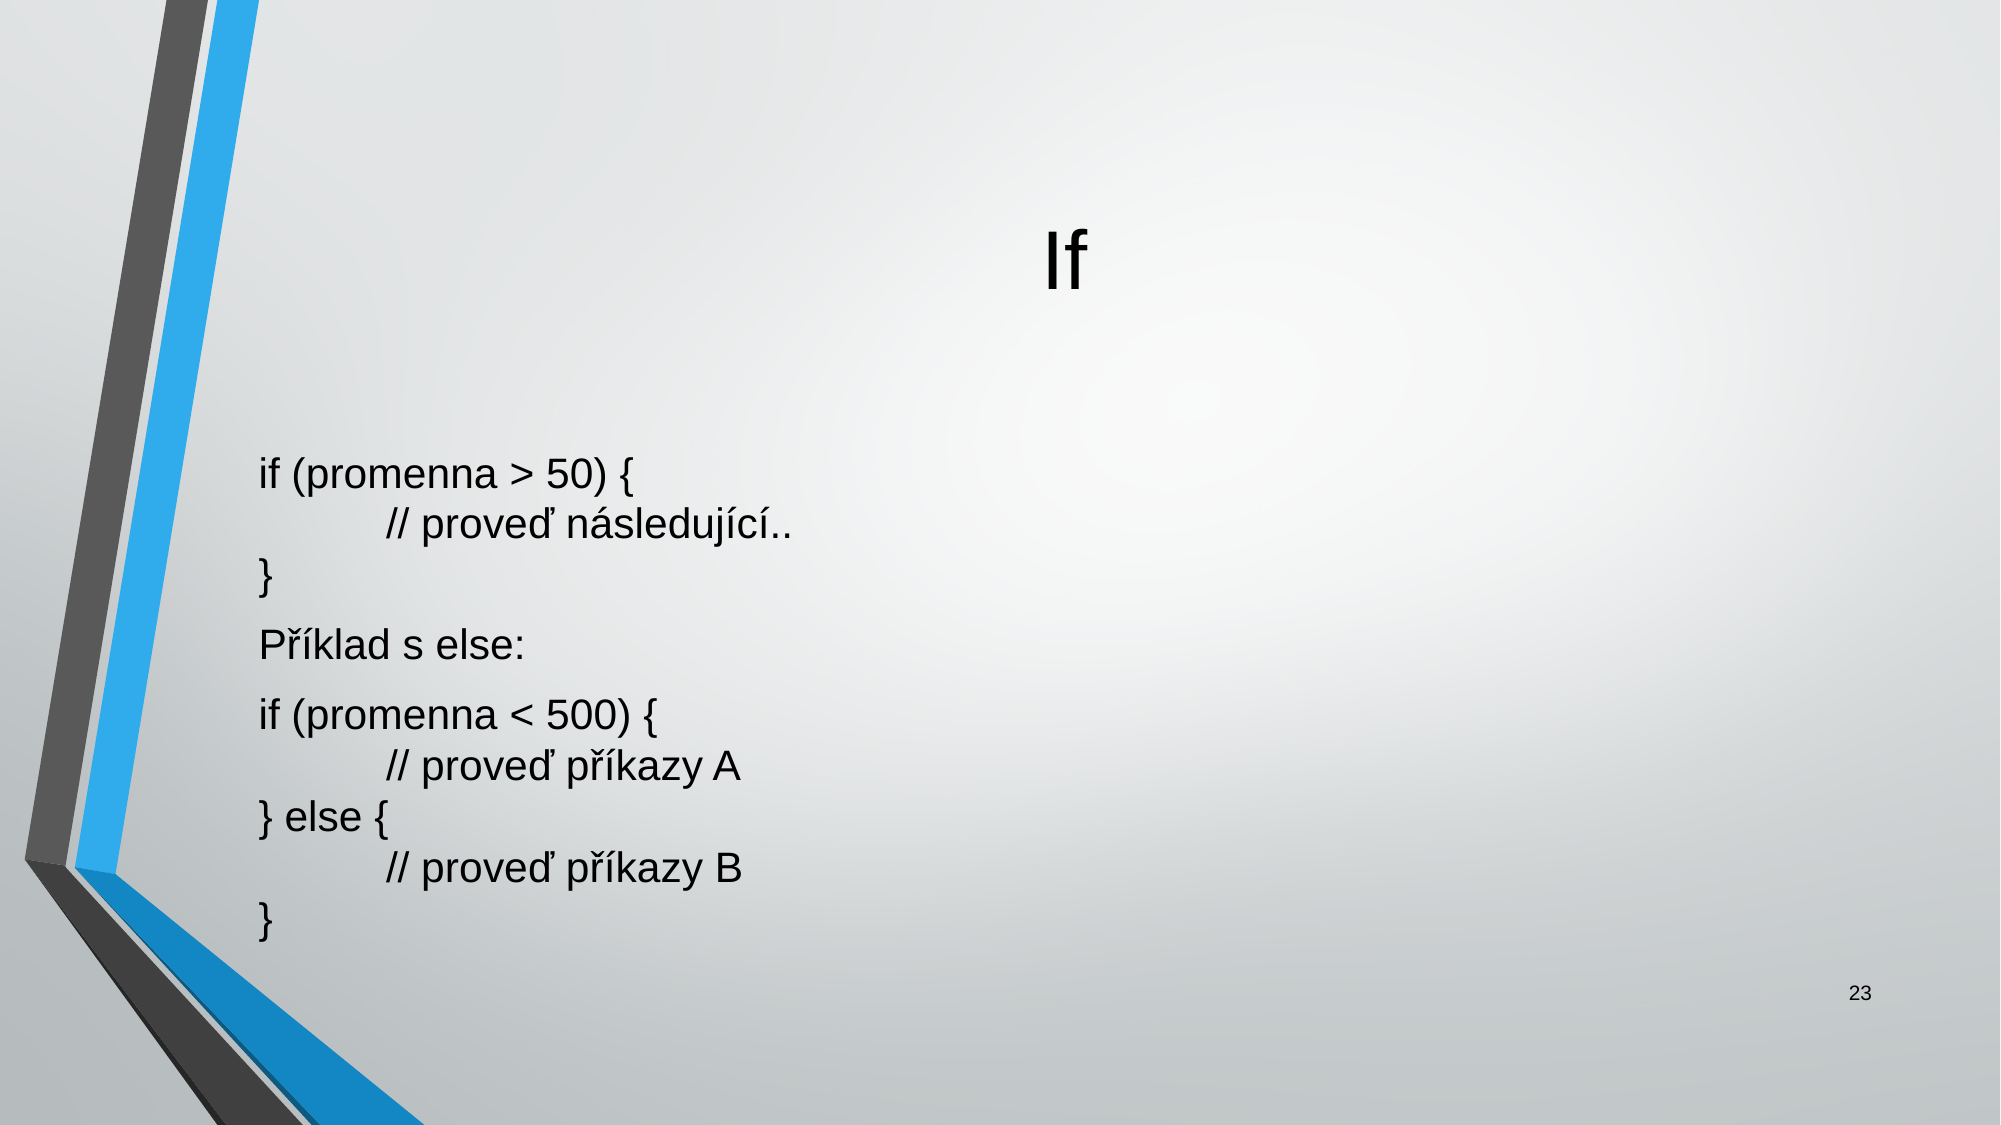

# If
if (promenna > 50) {
	// proveď následující..
}
Příklad s else:
if (promenna < 500) {
	// proveď příkazy A
} else {
	// proveď příkazy B
}
23